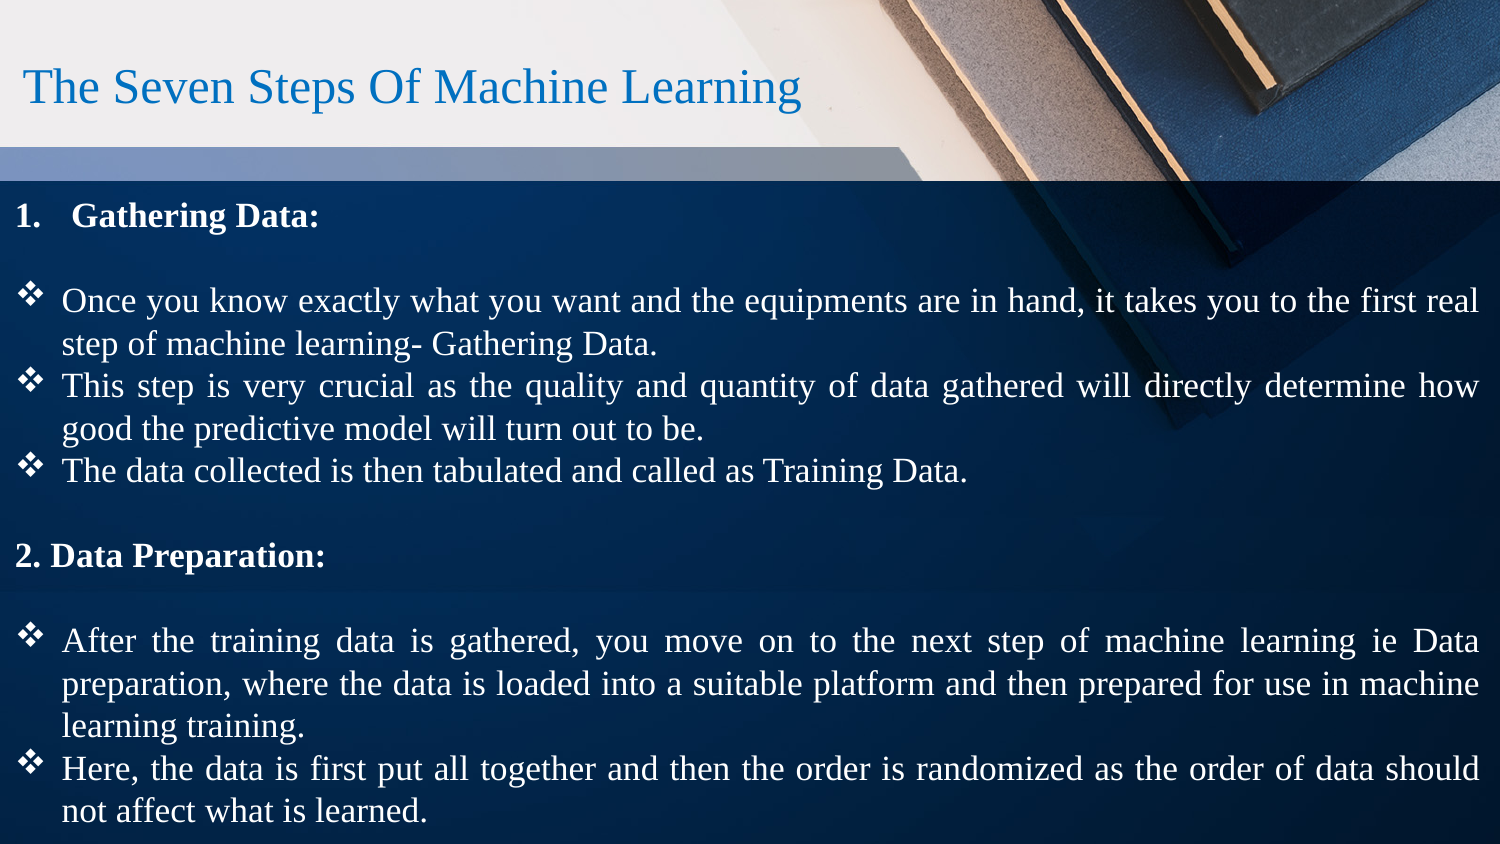

The Seven Steps Of Machine Learning
Gathering Data:

Once you know exactly what you want and the equipments are in hand, it takes you to the first real step of machine learning- Gathering Data.
This step is very crucial as the quality and quantity of data gathered will directly determine how good the predictive model will turn out to be.
The data collected is then tabulated and called as Training Data.

2. Data Preparation:

After the training data is gathered, you move on to the next step of machine learning ie Data preparation, where the data is loaded into a suitable platform and then prepared for use in machine learning training.
Here, the data is first put all together and then the order is randomized as the order of data should not affect what is learned.